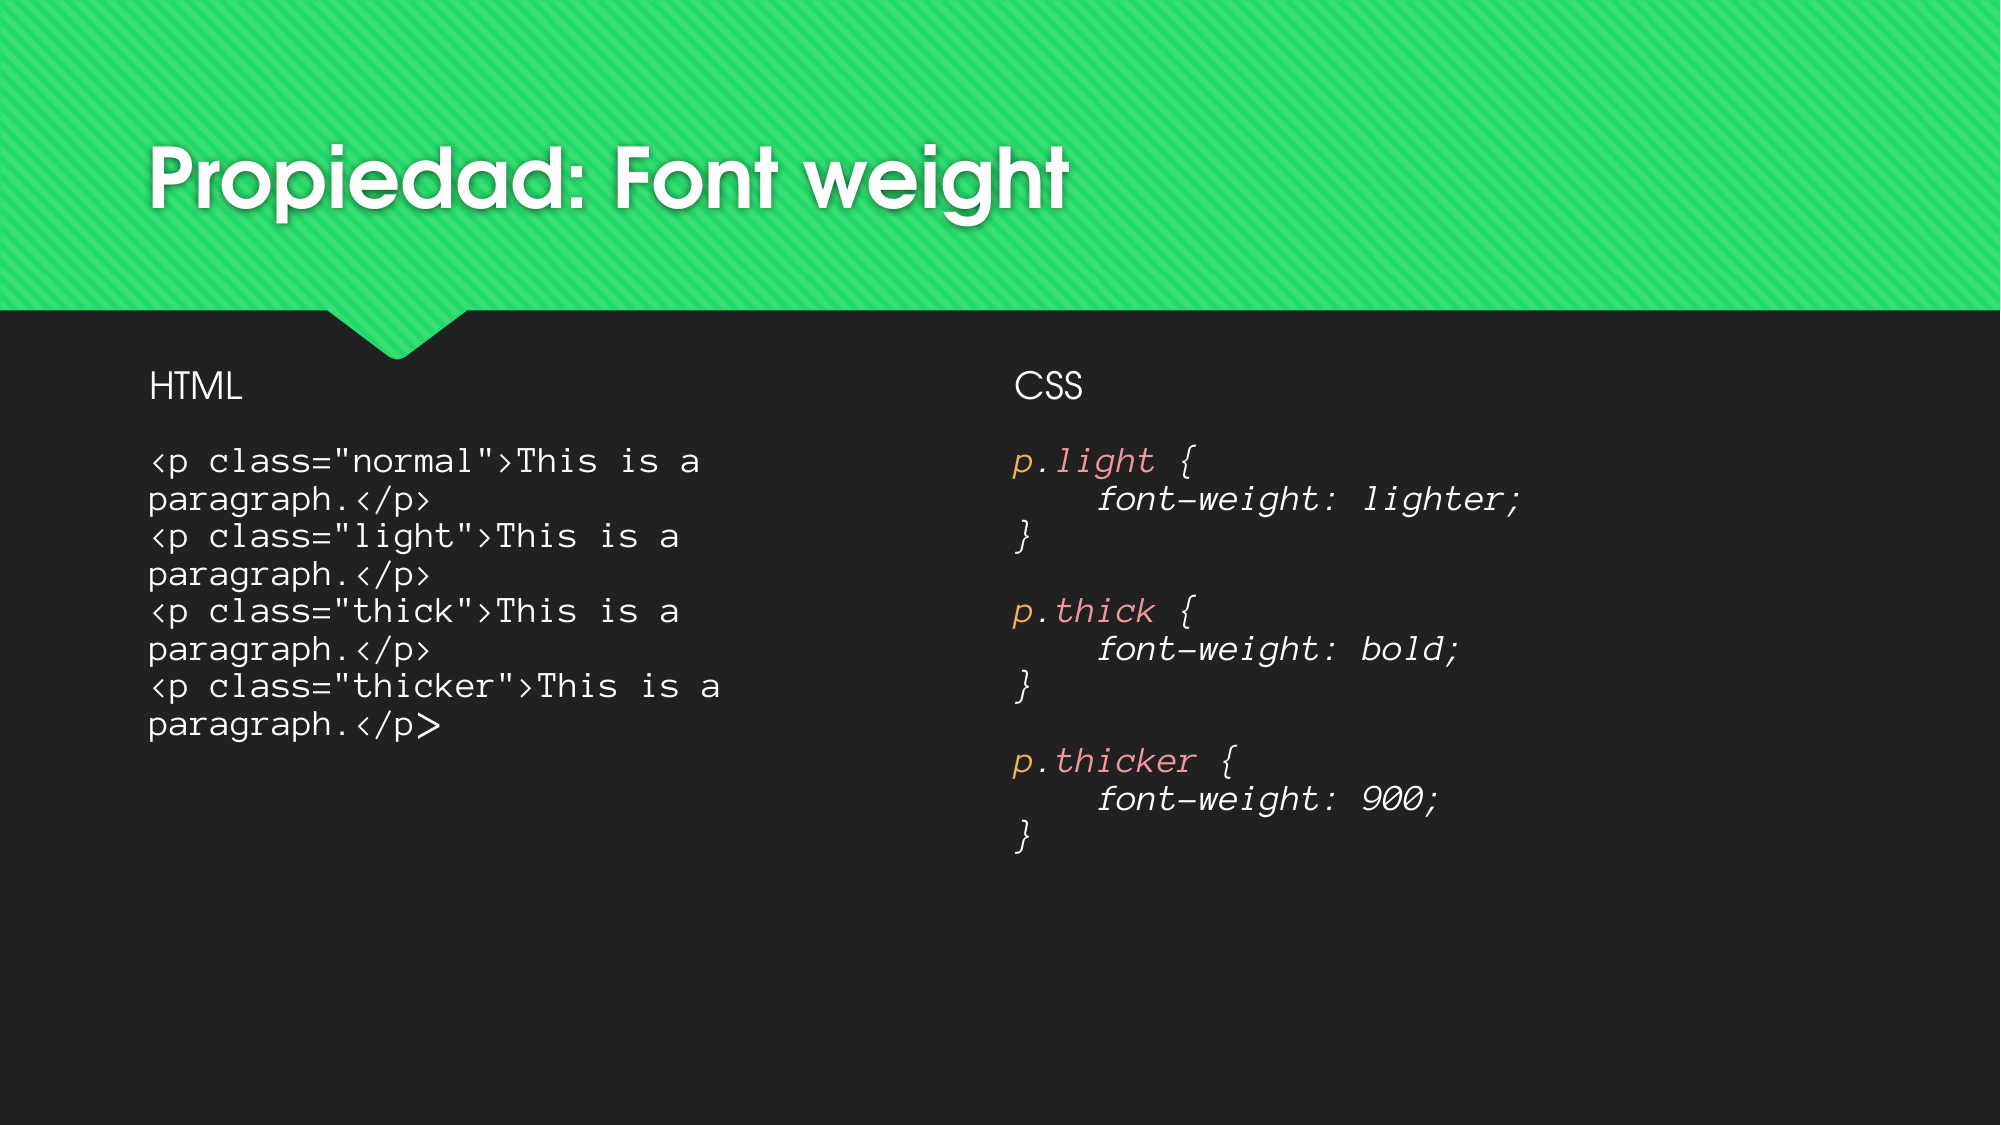

# Propiedad: Font weight
| HTML <p class="normal">This is a paragraph.</p> <p class="light">This is a paragraph.</p> <p class="thick">This is a paragraph.</p> <p class="thicker">This is a paragraph.</p> | CSS p.light { font-weight: lighter; } p.thick { font-weight: bold; } p.thicker { font-weight: 900; } |
| --- | --- |